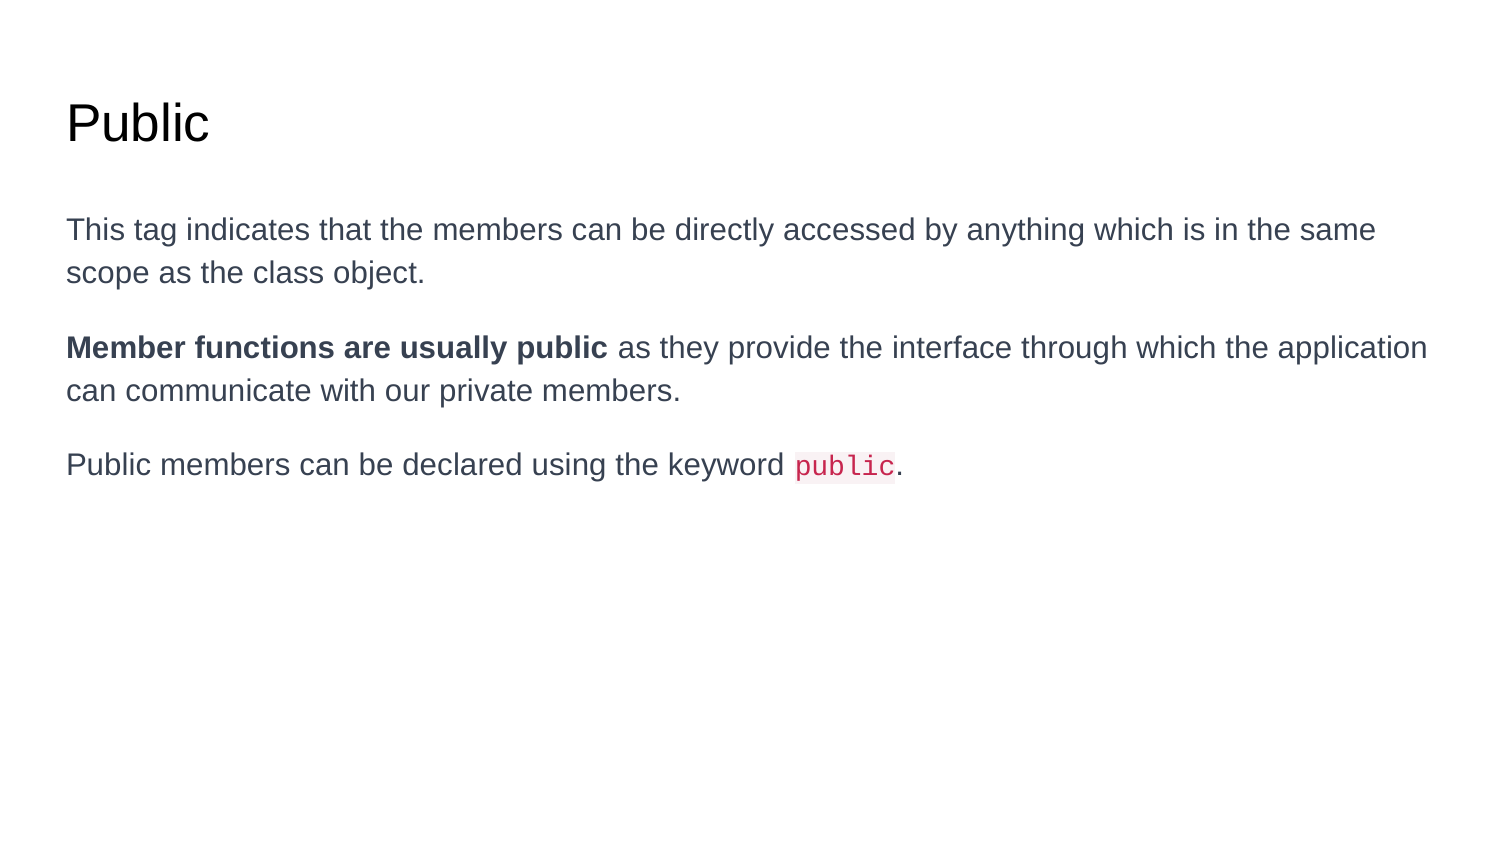

# Public
This tag indicates that the members can be directly accessed by anything which is in the same scope as the class object.
Member functions are usually public as they provide the interface through which the application can communicate with our private members.
Public members can be declared using the keyword public.